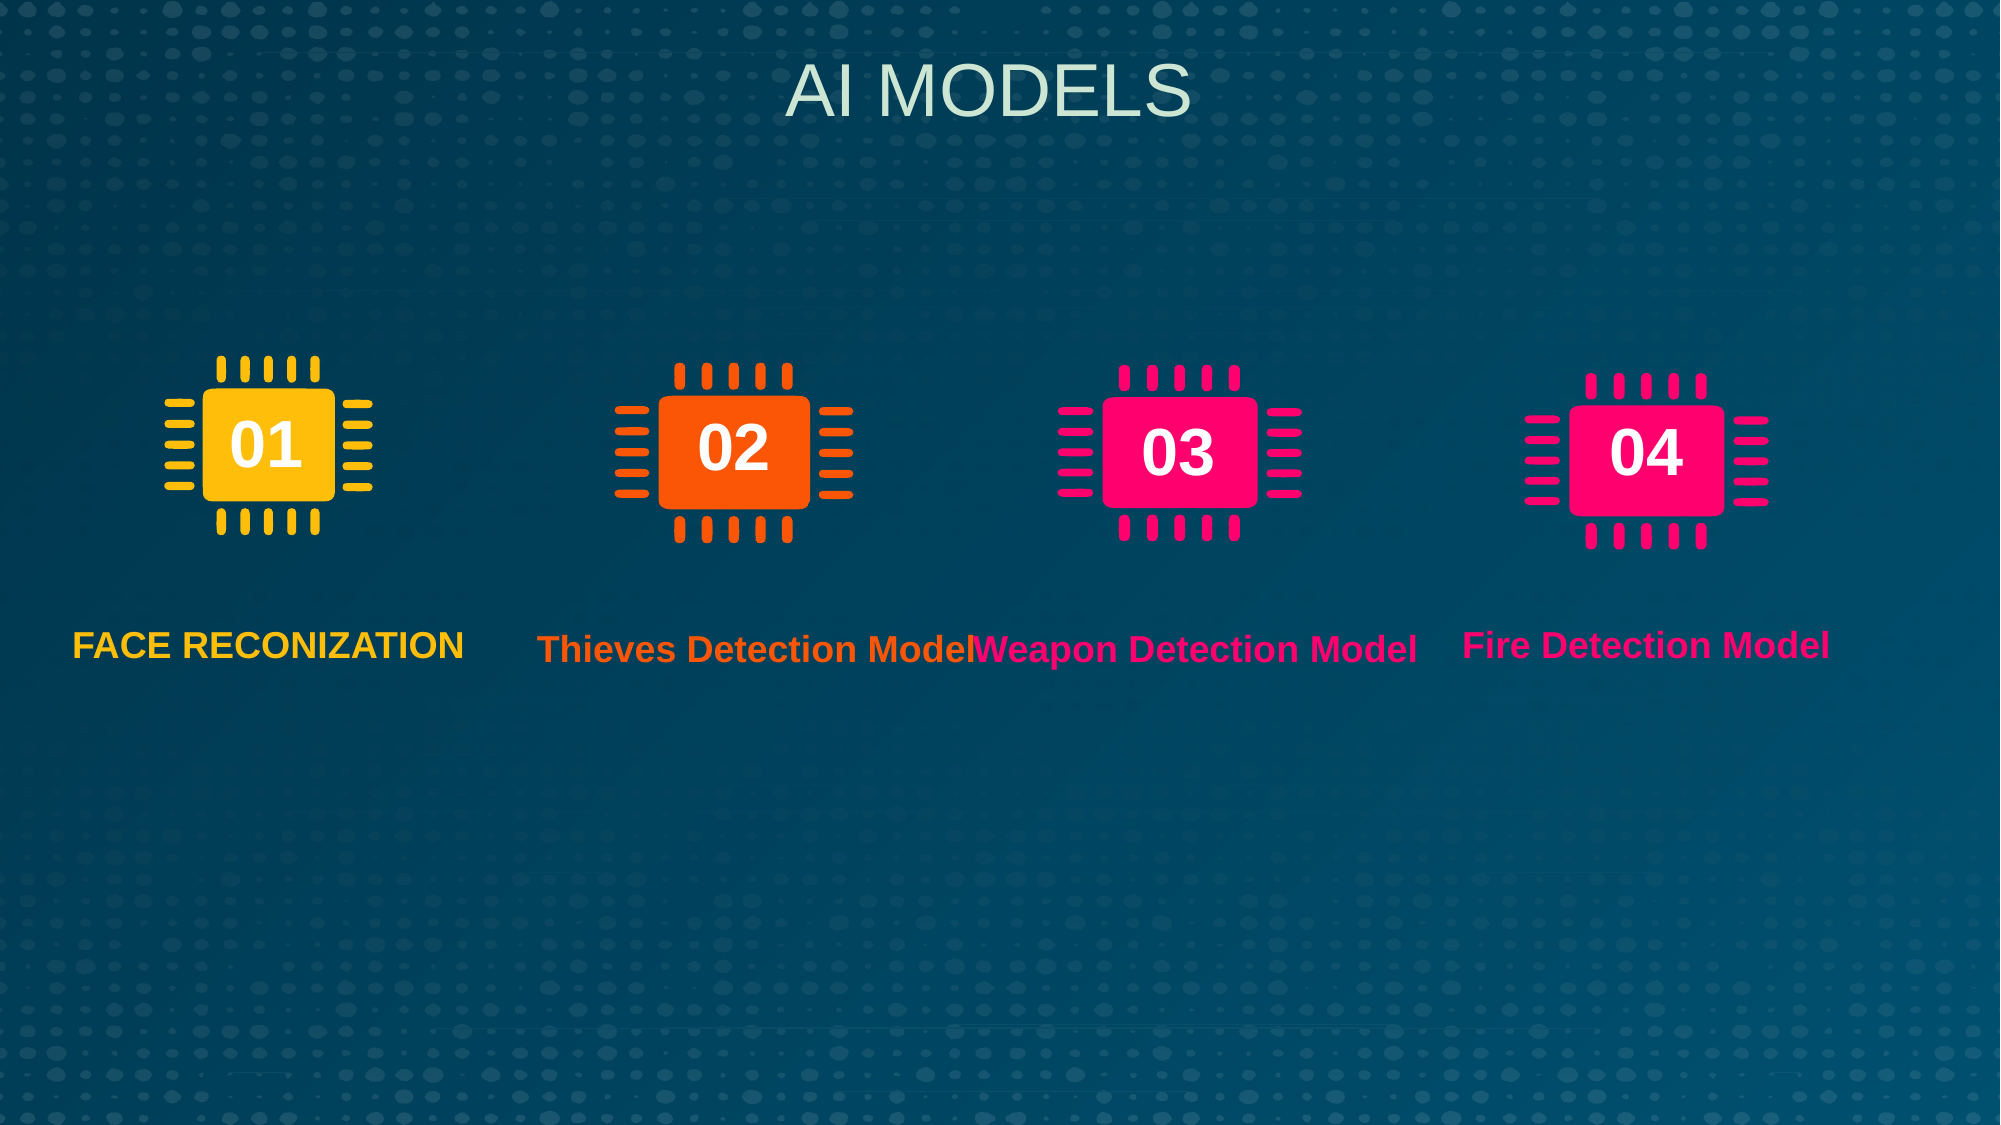

AI MODELS

01
FACE RECONIZATION

02
Thieves Detection Model

03
Weapon Detection Model

04
Fire Detection Model